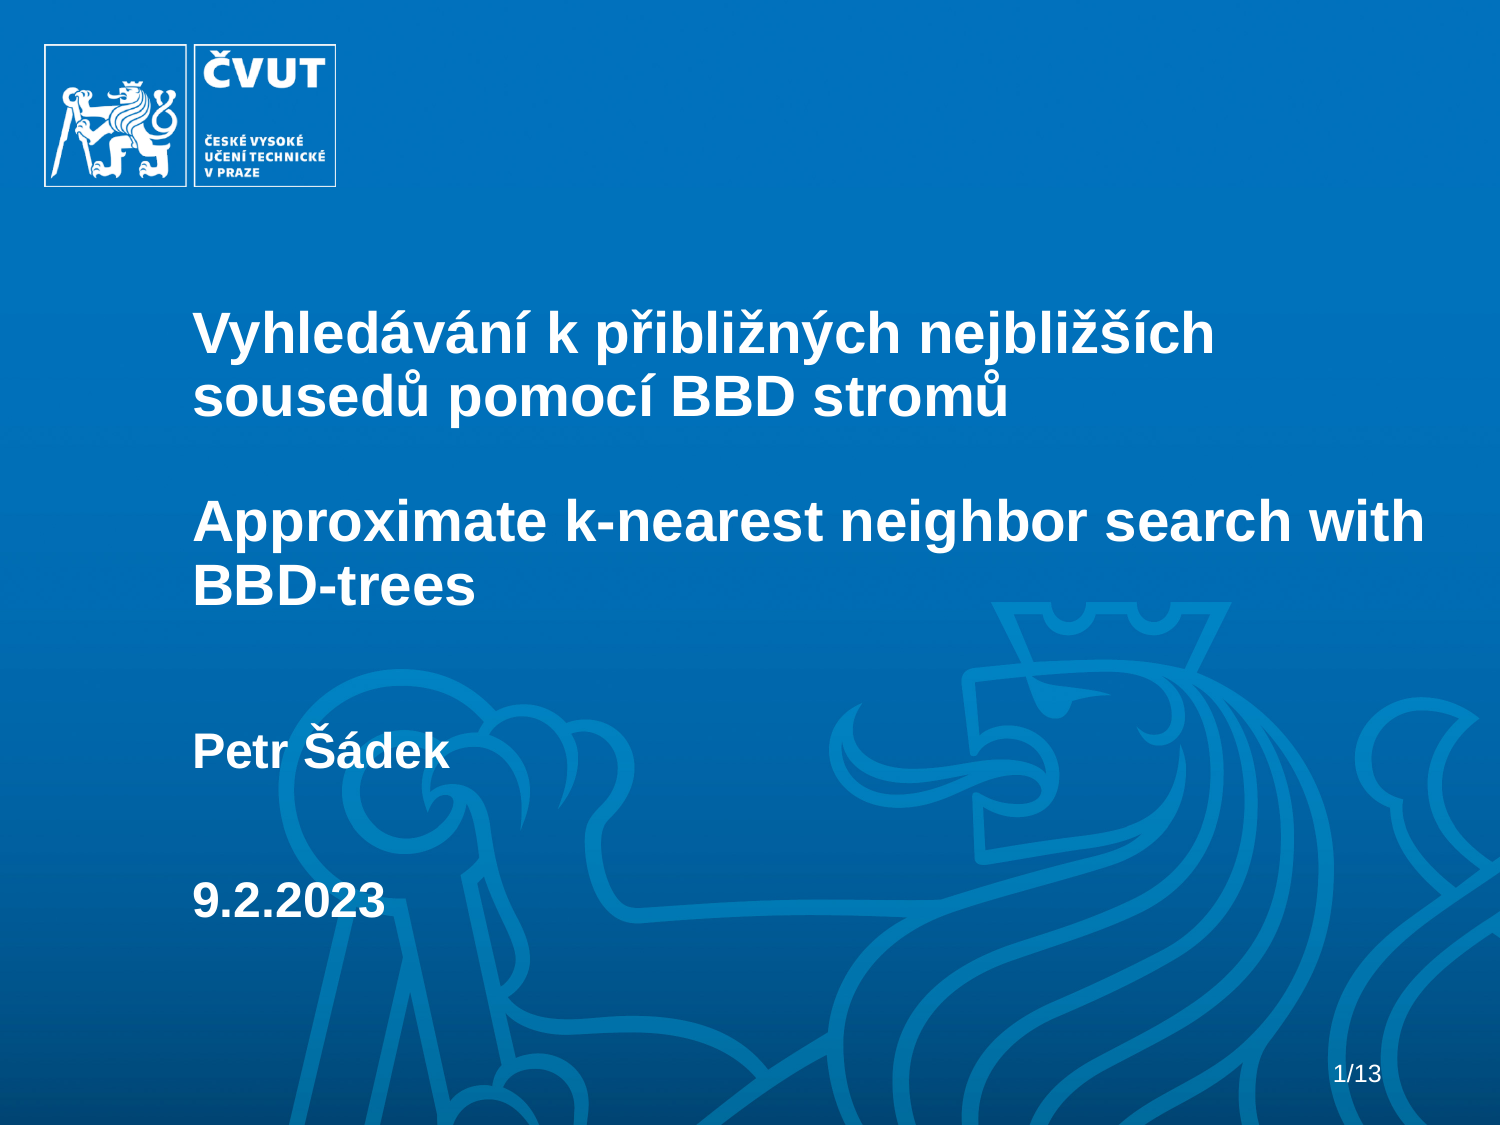

# Vyhledávání k přibližných nejbližších sousedů pomocí BBD stromů Approximate k-nearest neighbor search with BBD-trees
Petr Šádek

9.2.2023
1/13